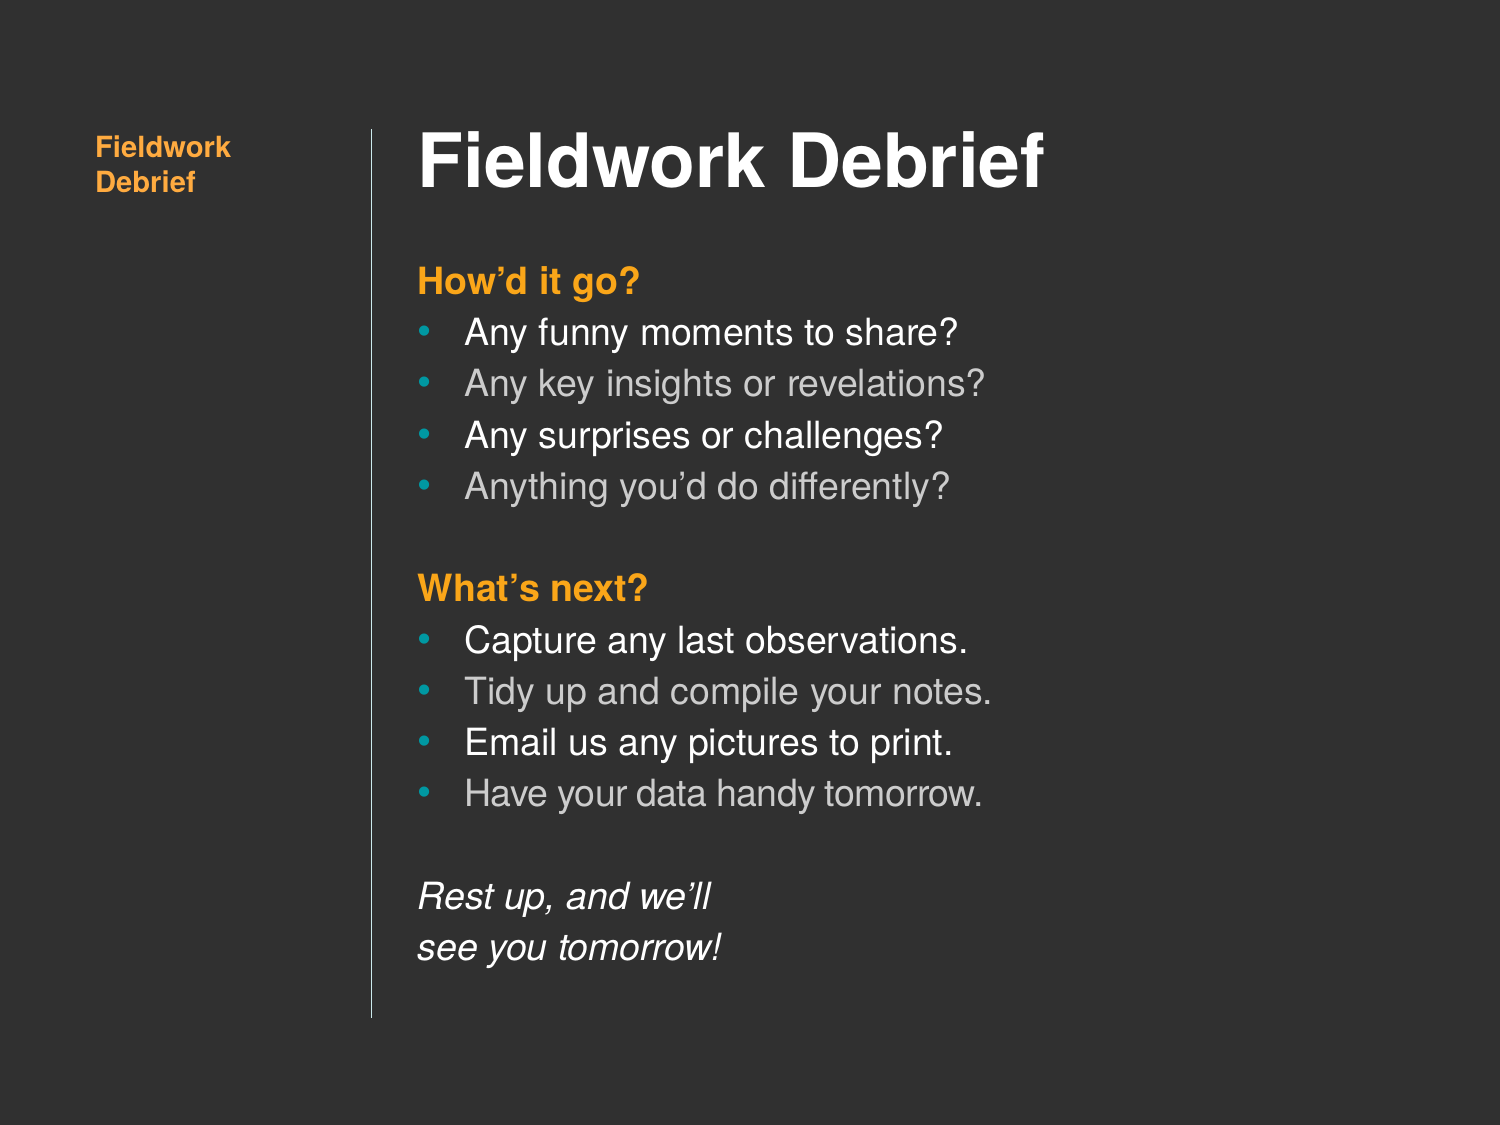

# Fieldwork Debrief
Fieldwork Debrief

How’d it go?
Any funny moments to share?
Any key insights or revelations?
Any surprises or challenges?
Anything you’d do differently?

What’s next?
Capture any last observations.
Tidy up and compile your notes.
Email us any pictures to print.
Have your data handy tomorrow.

Rest up, and we’ll
see you tomorrow!